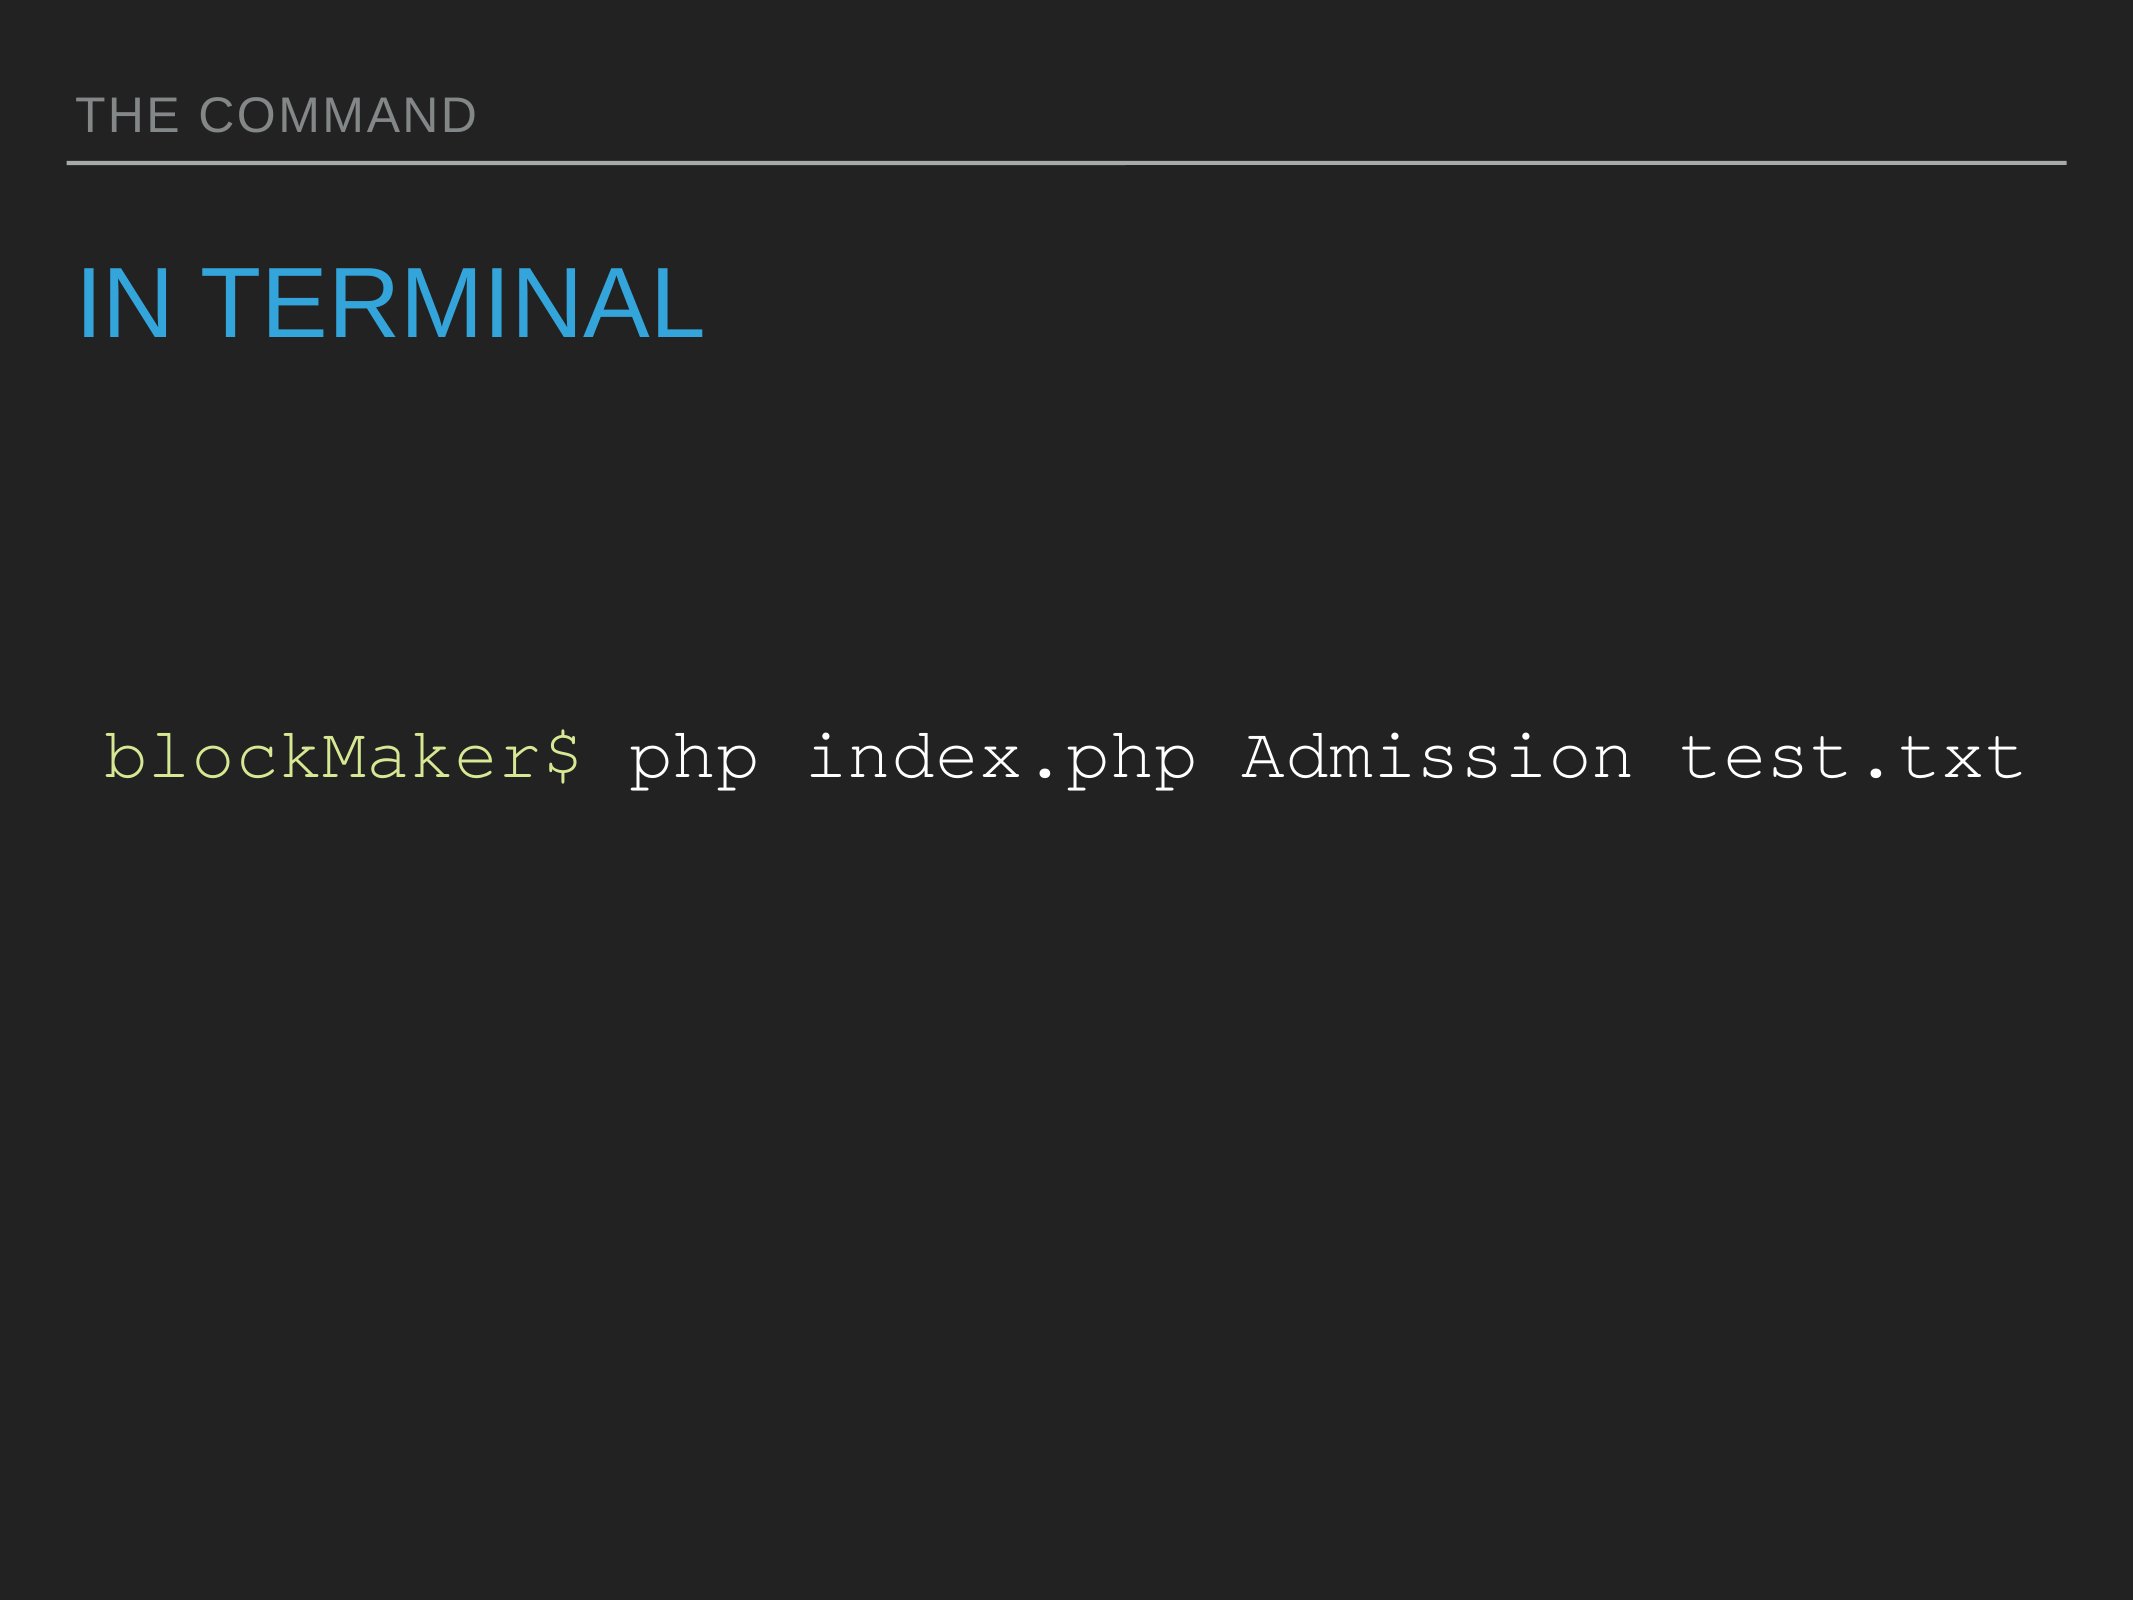

The Command
# In Terminal
blockMaker$ php index.php Admission test.txt